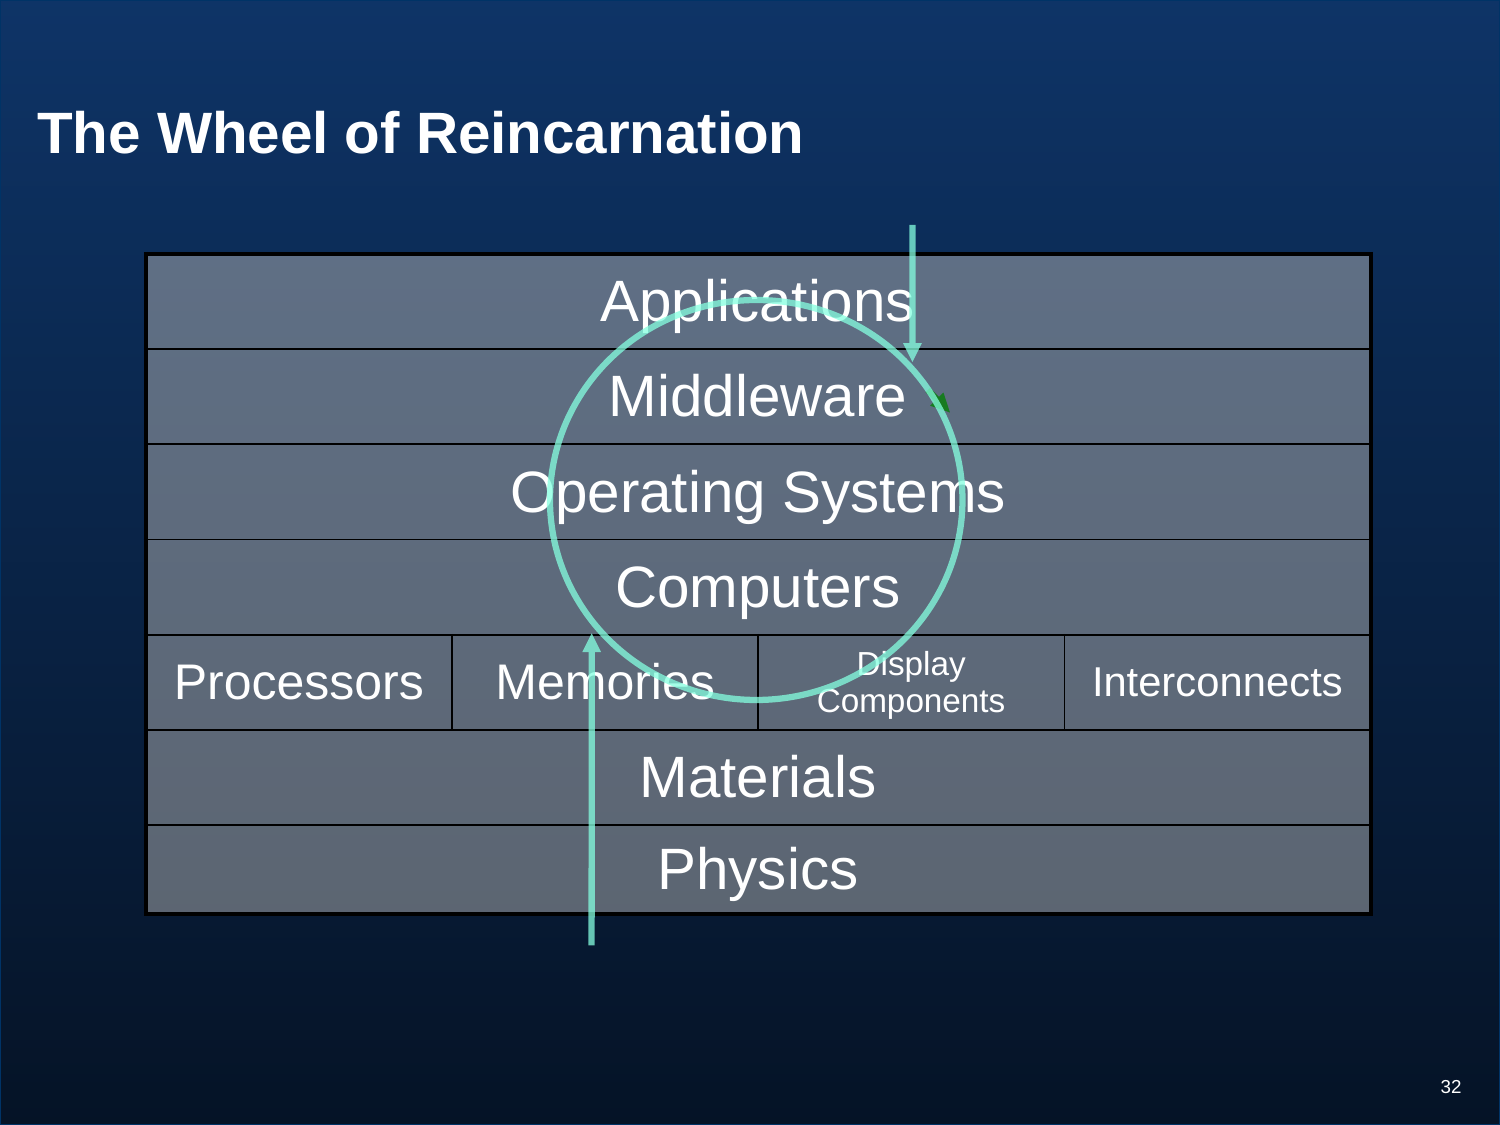

# The Wheel of Reincarnation

| Applications |  |  |  |
| --- | --- | --- | --- |
| Middleware |  |  |  |
| Operating Systems |  |  |  |
| Computers |  |  |  |
| Processors | Memories | Display Components | Interconnects |
| Materials |  |  |  |
| Physics |  |  |  |

32